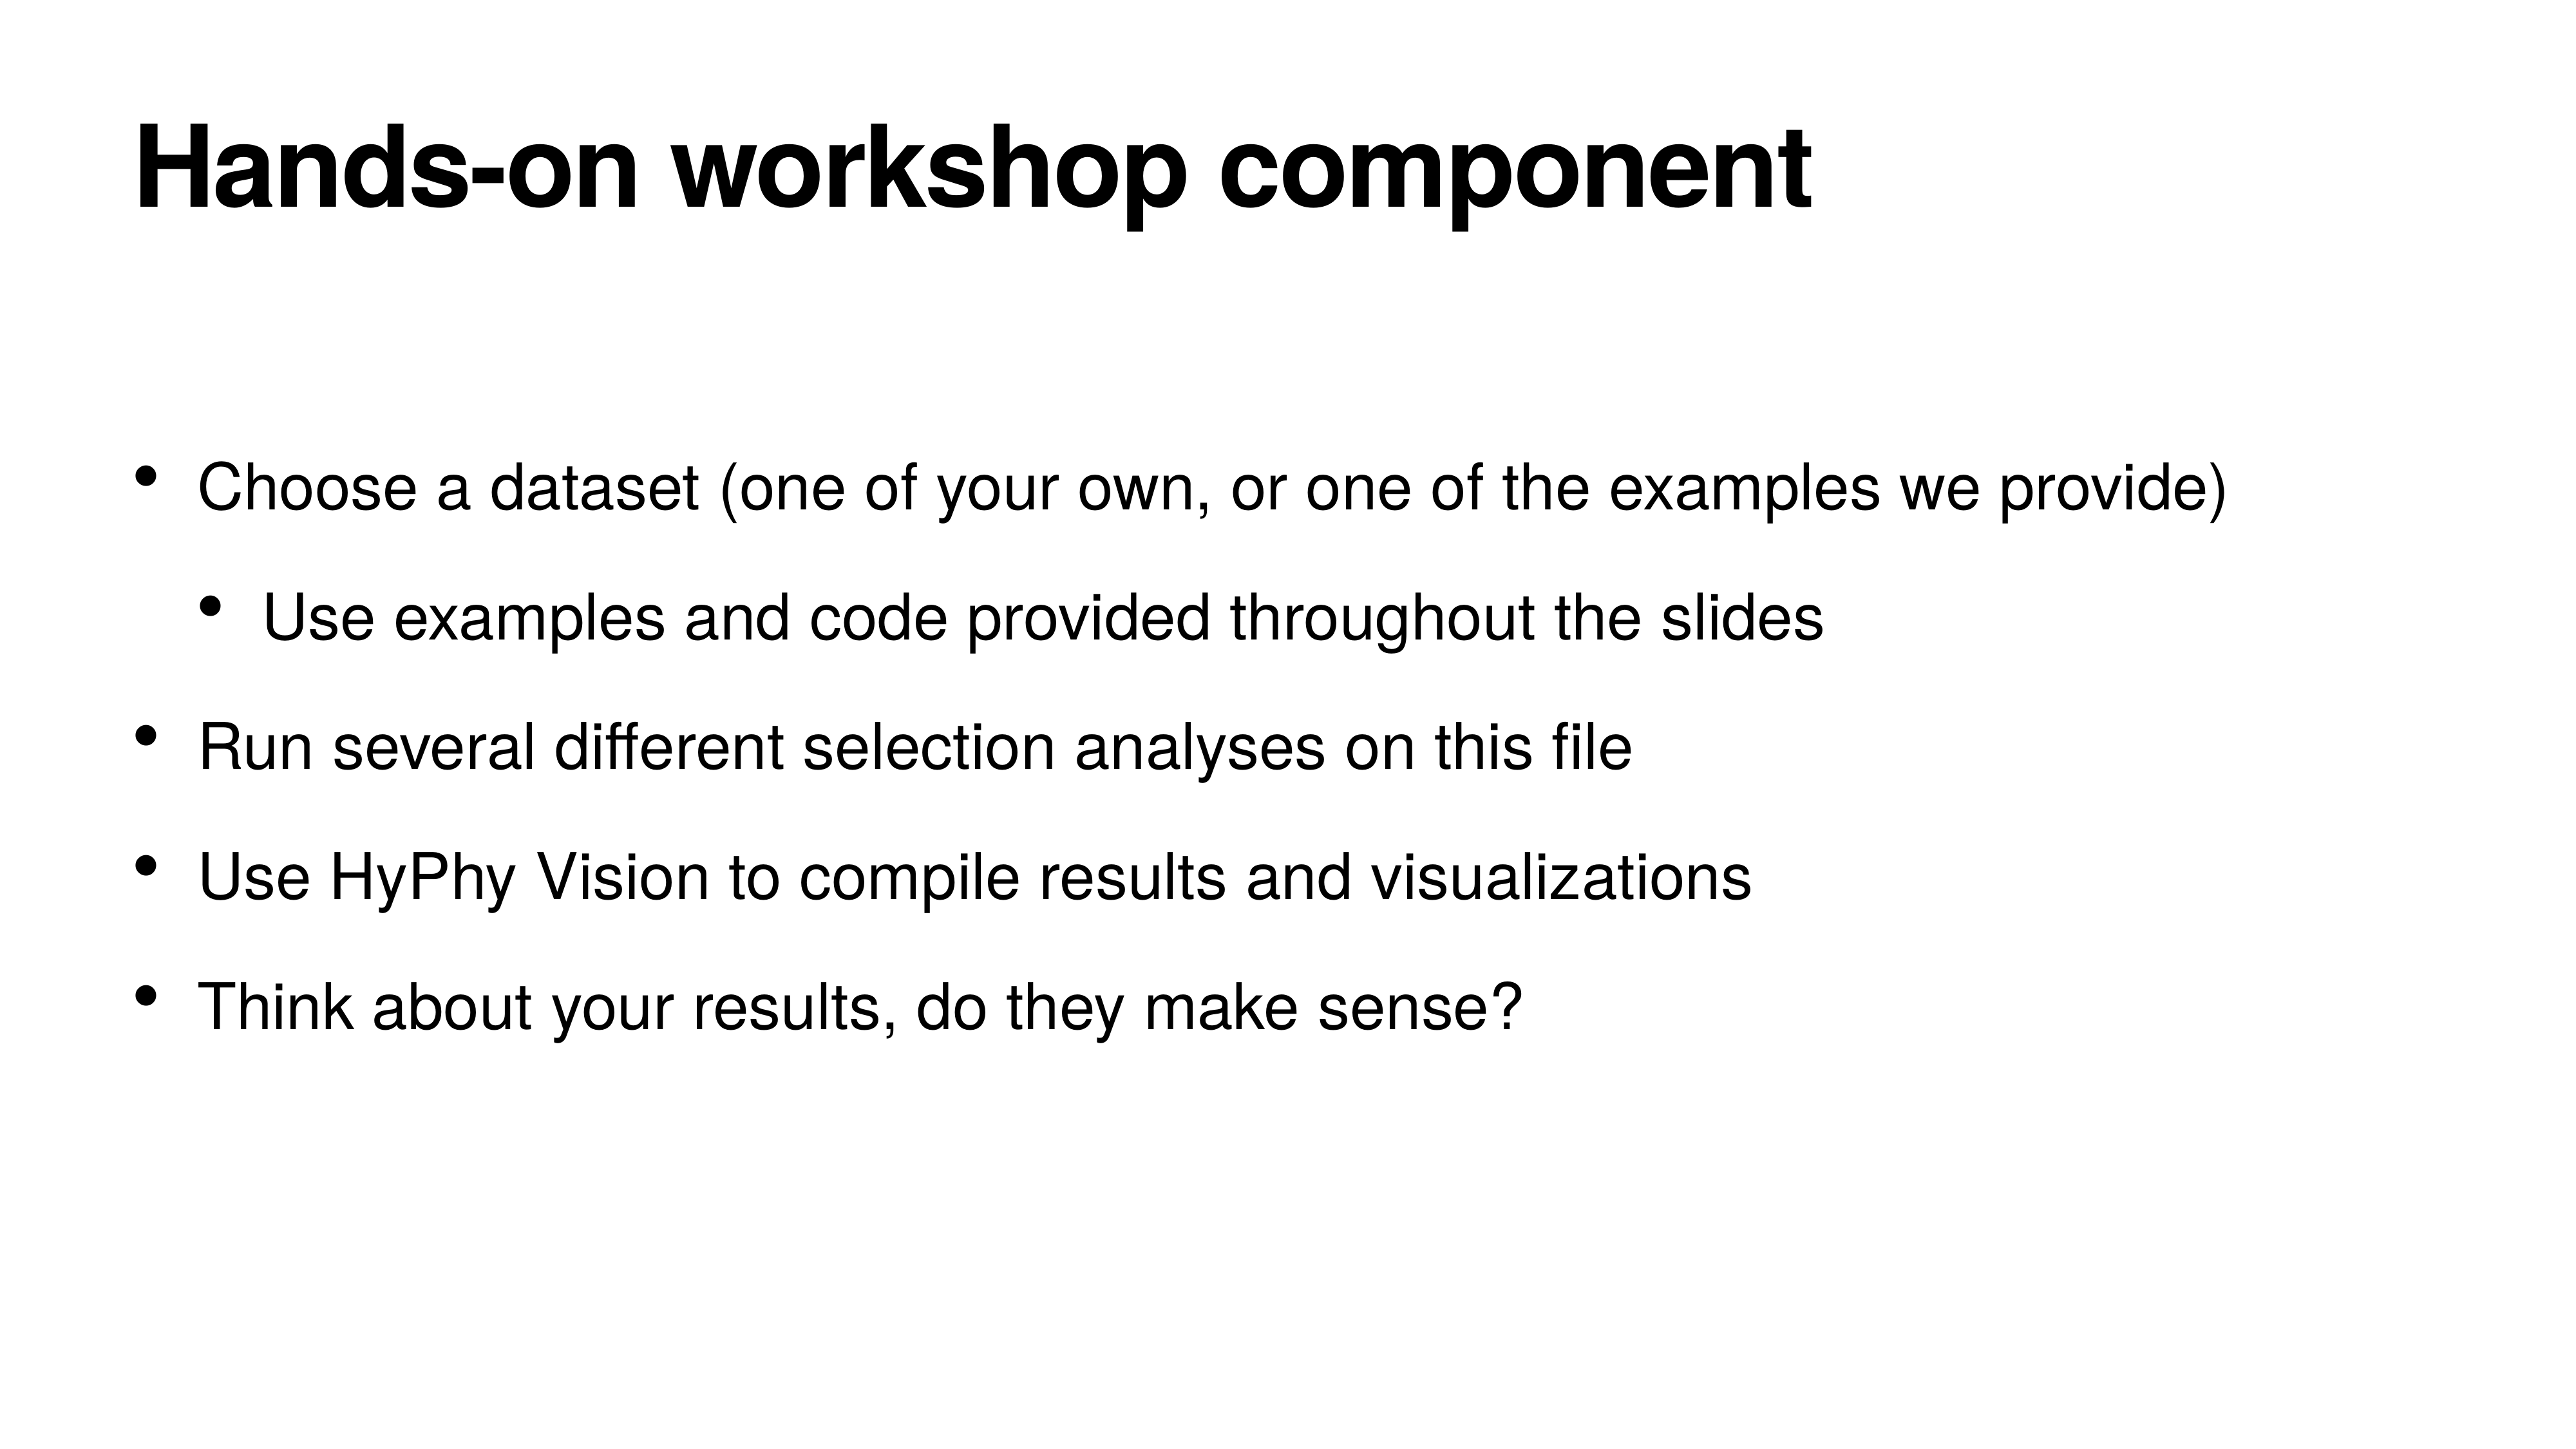

# Hands-on workshop component

Choose a dataset (one of your own, or one of the examples we provide)
Use examples and code provided throughout the slides
Run several different selection analyses on this file
Use HyPhy Vision to compile results and visualizations
Think about your results, do they make sense?
160